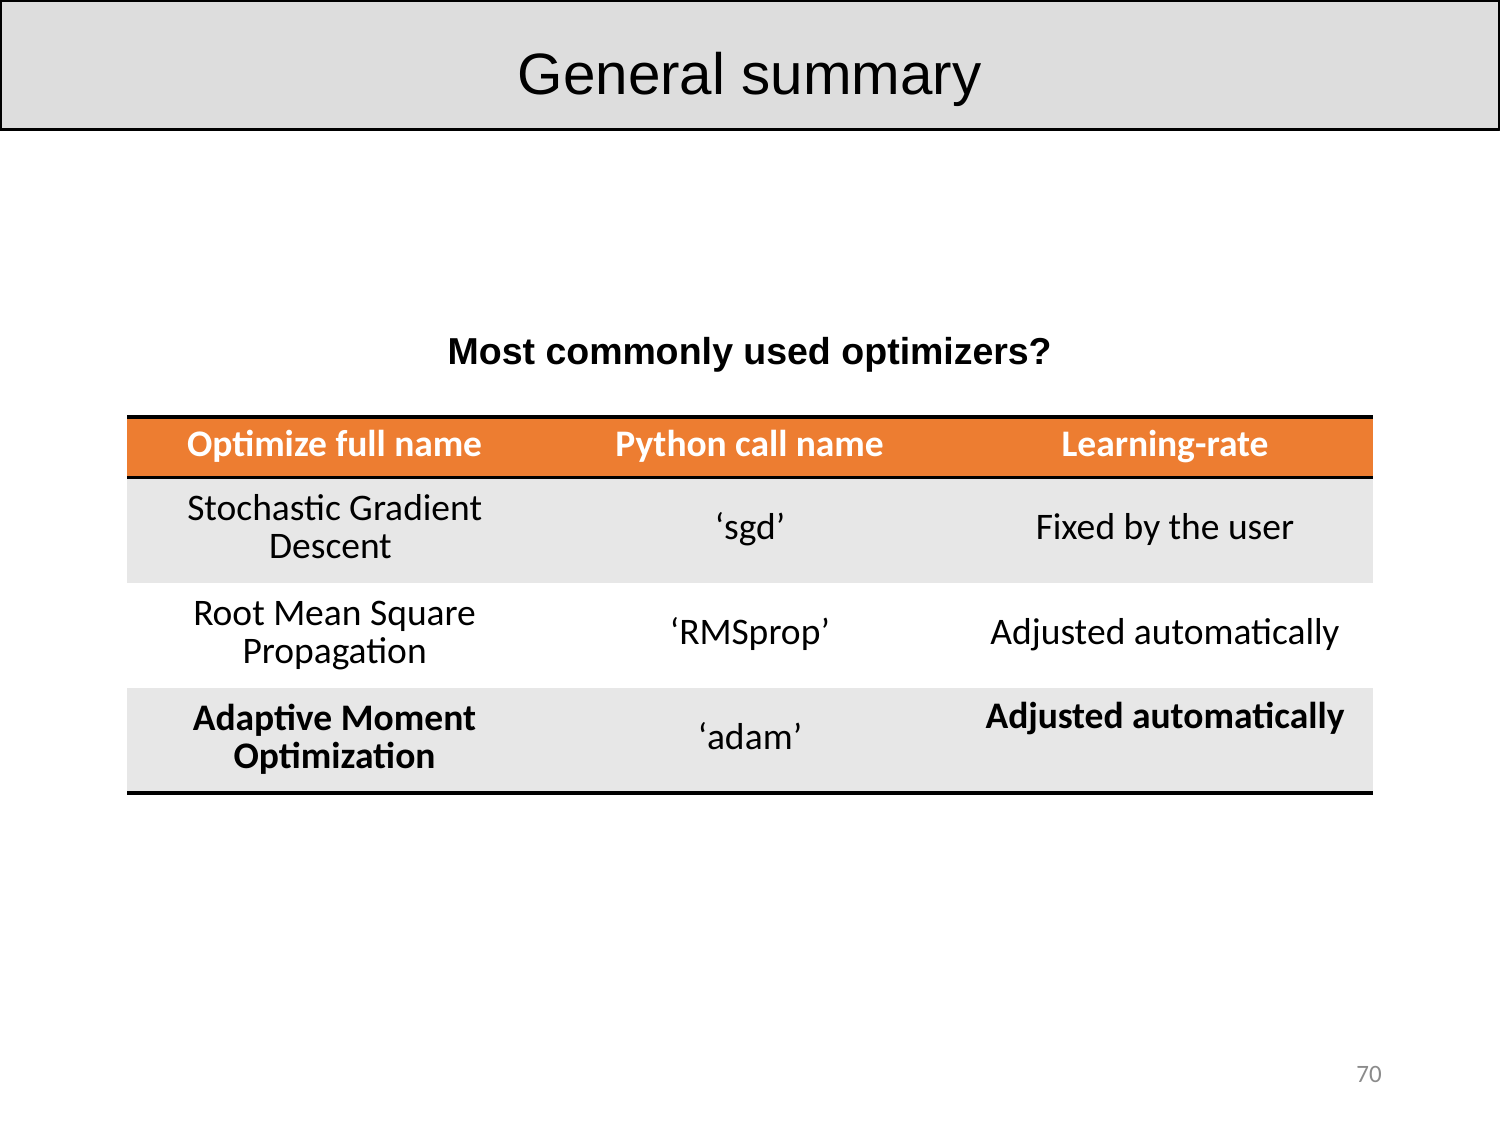

General summary
Most commonly used optimizers?
| Optimize full name | Python call name | Learning-rate |
| --- | --- | --- |
| Stochastic Gradient Descent | ‘sgd’ | Fixed by the user |
| Root Mean Square Propagation | ‘RMSprop’ | Adjusted automatically |
| Adaptive Moment Optimization | ‘adam’ | Adjusted automatically |
70